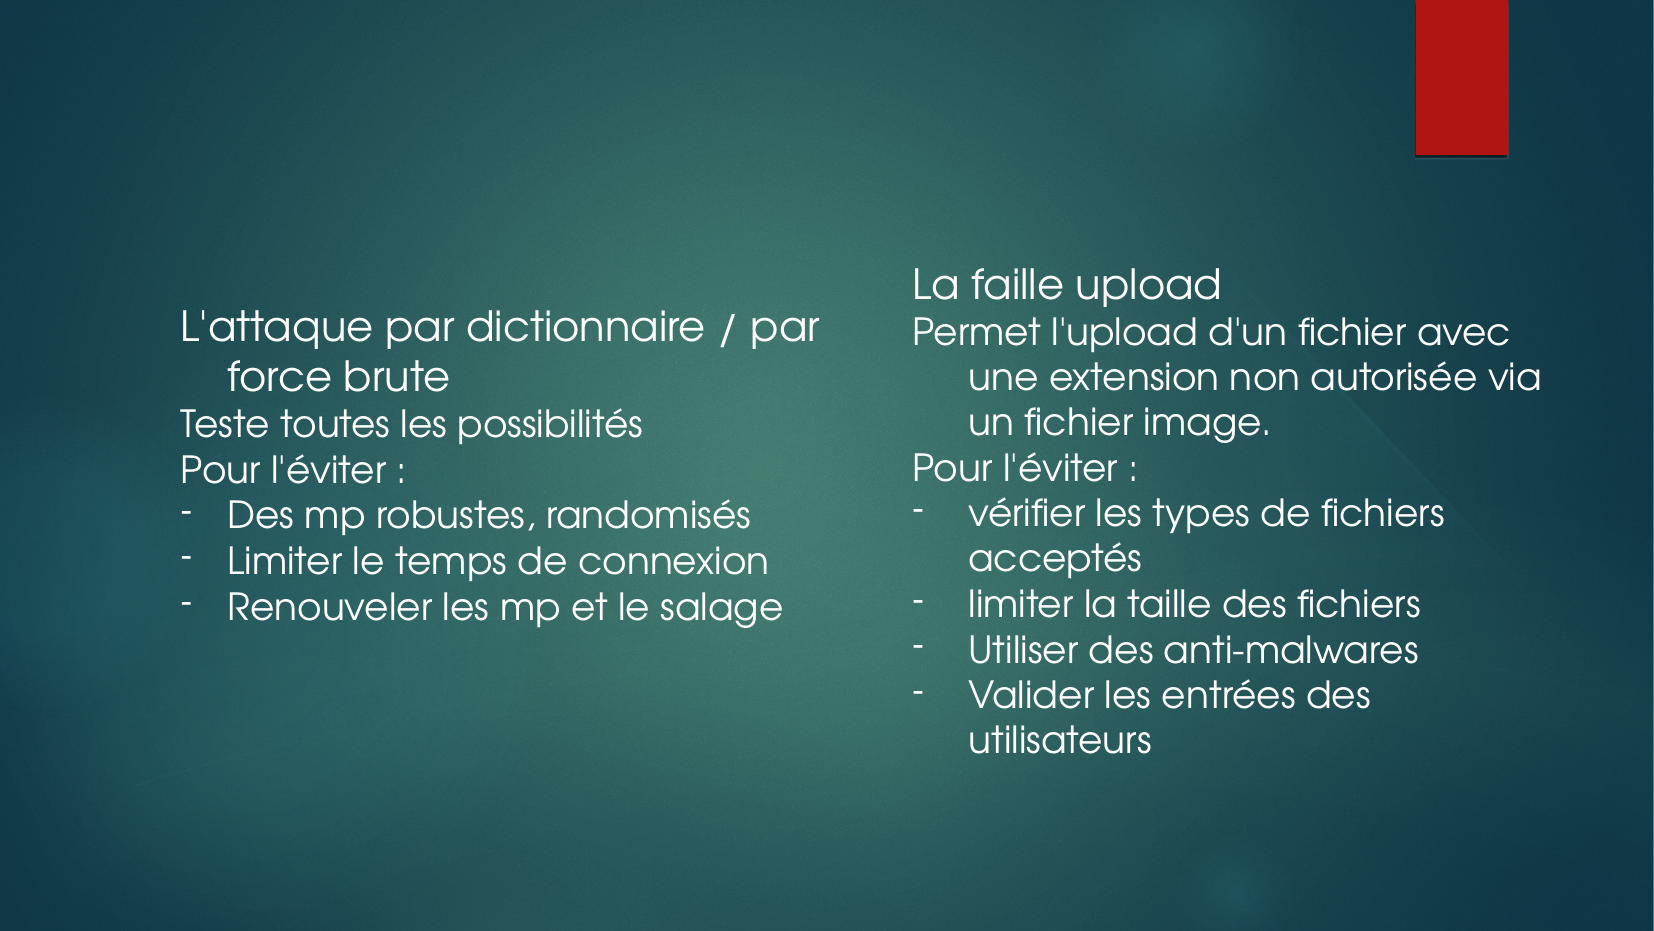

La faille upload
Permet l'upload d'un fichier avec une extension non autorisée via un fichier image.
Pour l'éviter :
vérifier les types de fichiers acceptés
limiter la taille des fichiers
Utiliser des anti-malwares
Valider les entrées des utilisateurs
L'attaque par dictionnaire / par force brute
Teste toutes les possibilités
Pour l'éviter :
Des mp robustes, randomisés
Limiter le temps de connexion
Renouveler les mp et le salage